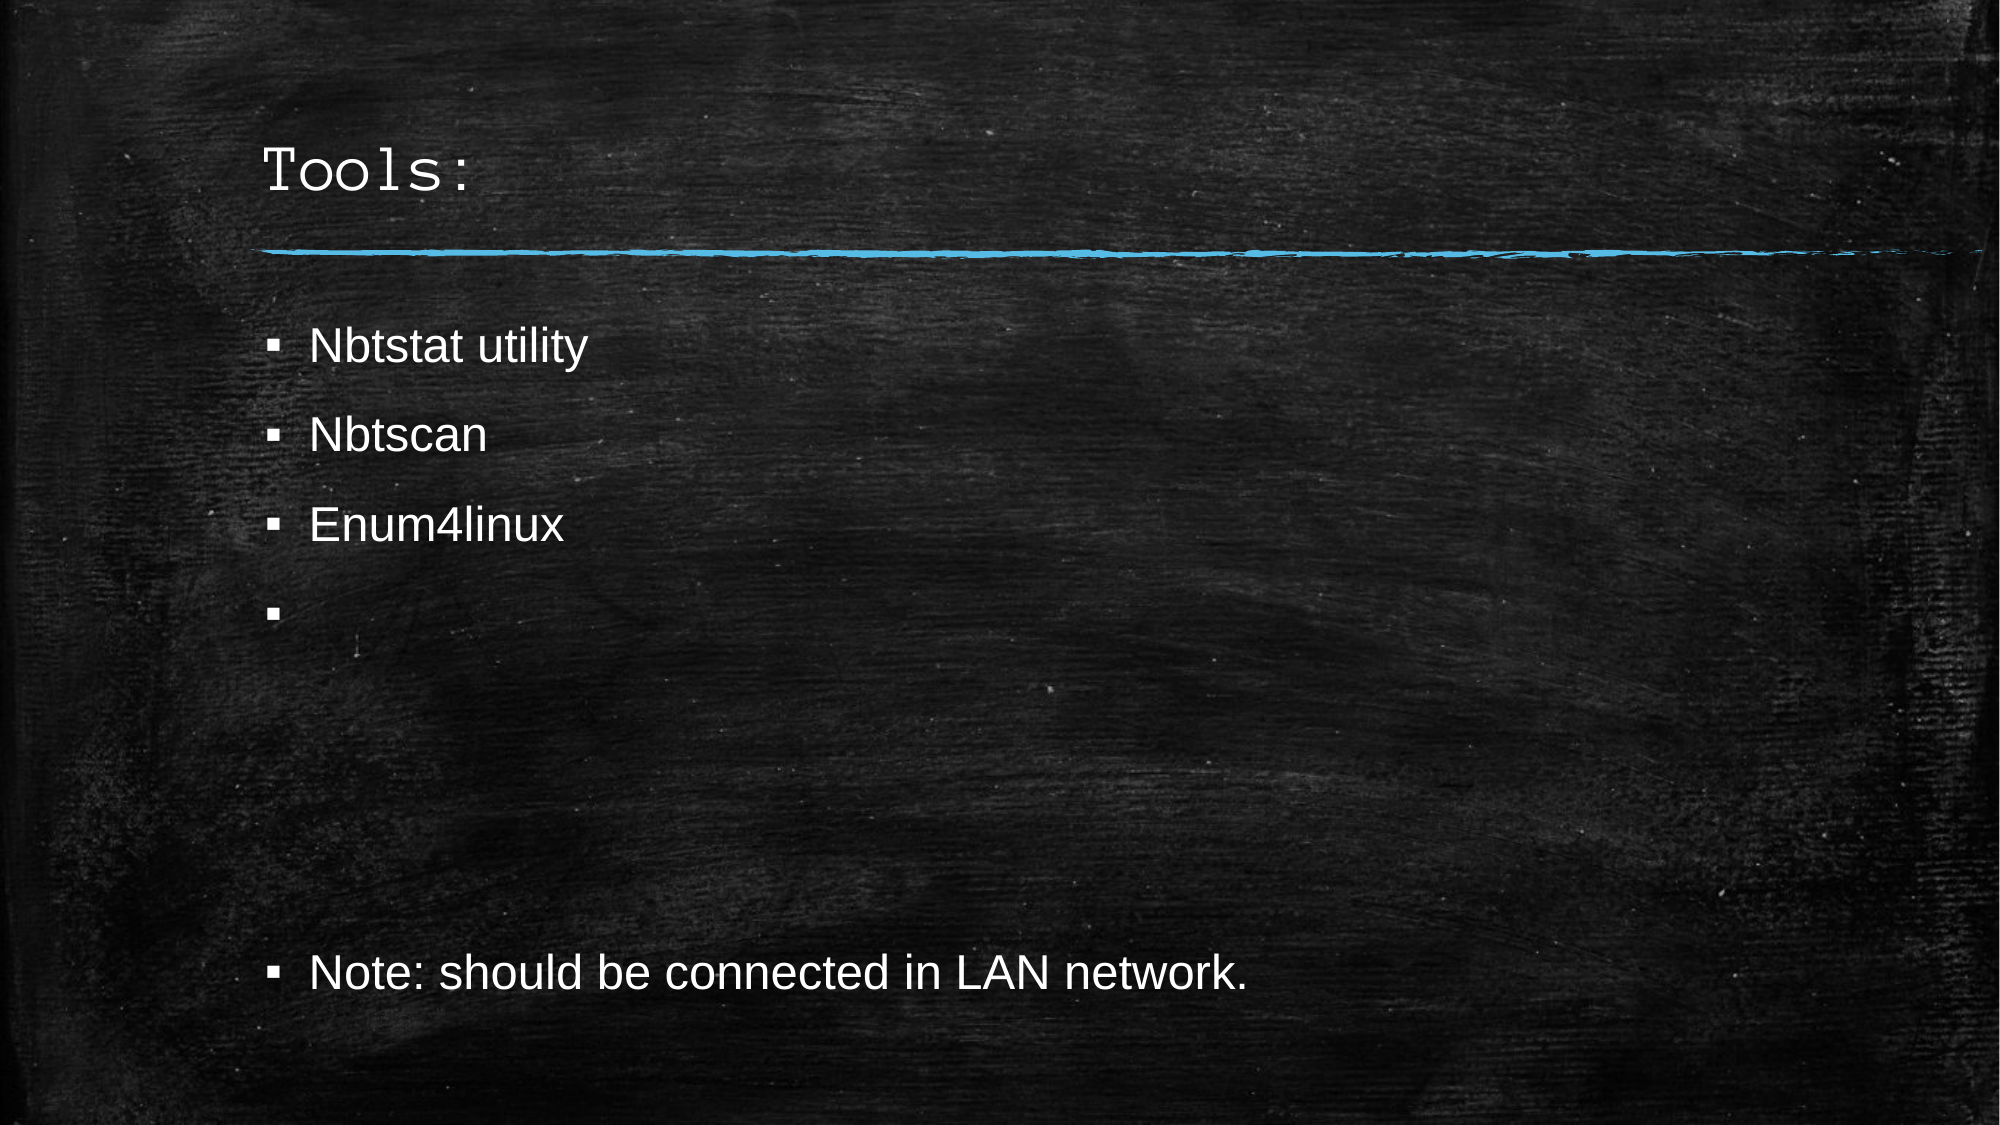

# Tools:
Nbtstat utility
Nbtscan
Enum4linux

Note: should be connected in LAN network.